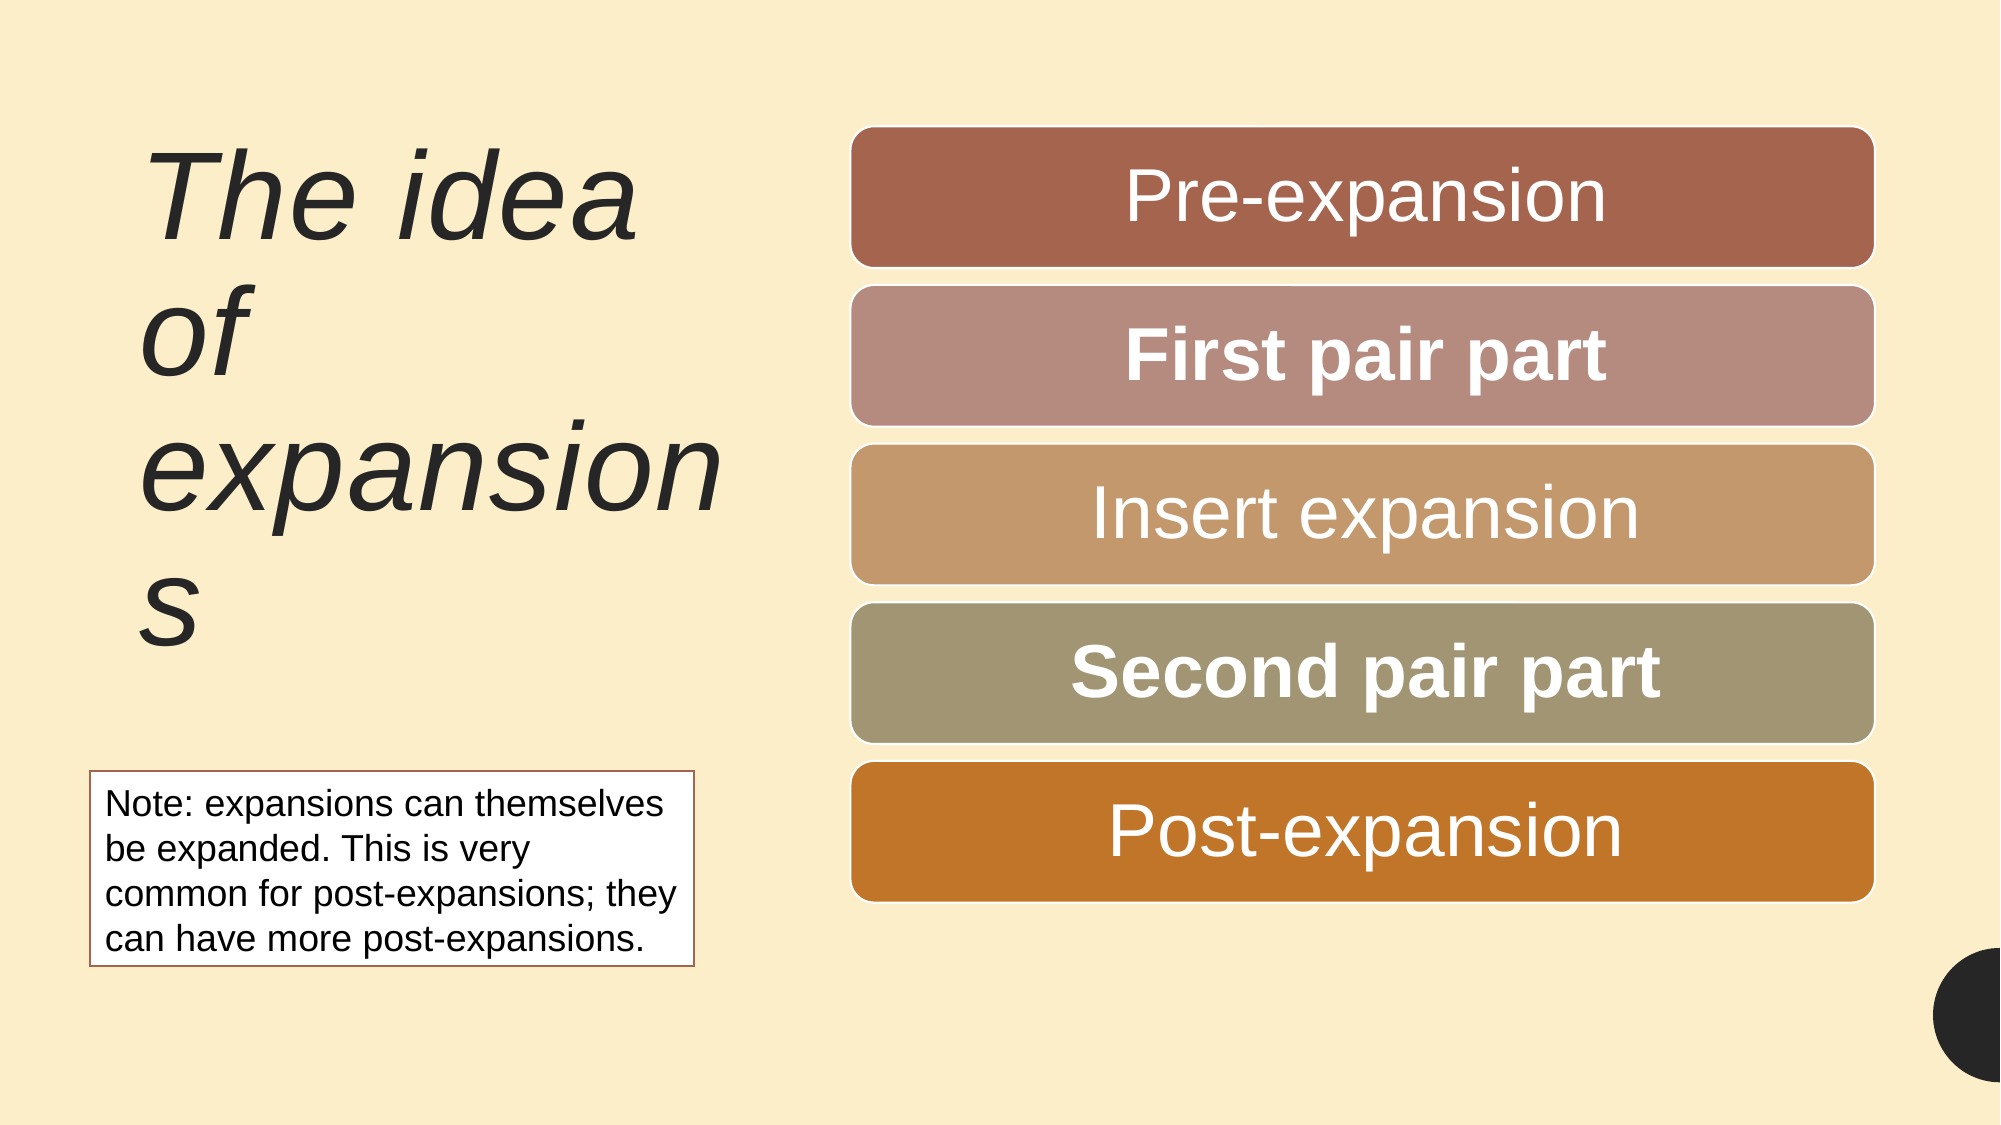

Pre-expansion
First pair part
Insert expansion
Second pair part
Post-expansion
# The idea of expansions
Note: expansions can themselves be expanded. This is very common for post-expansions; they can have more post-expansions.